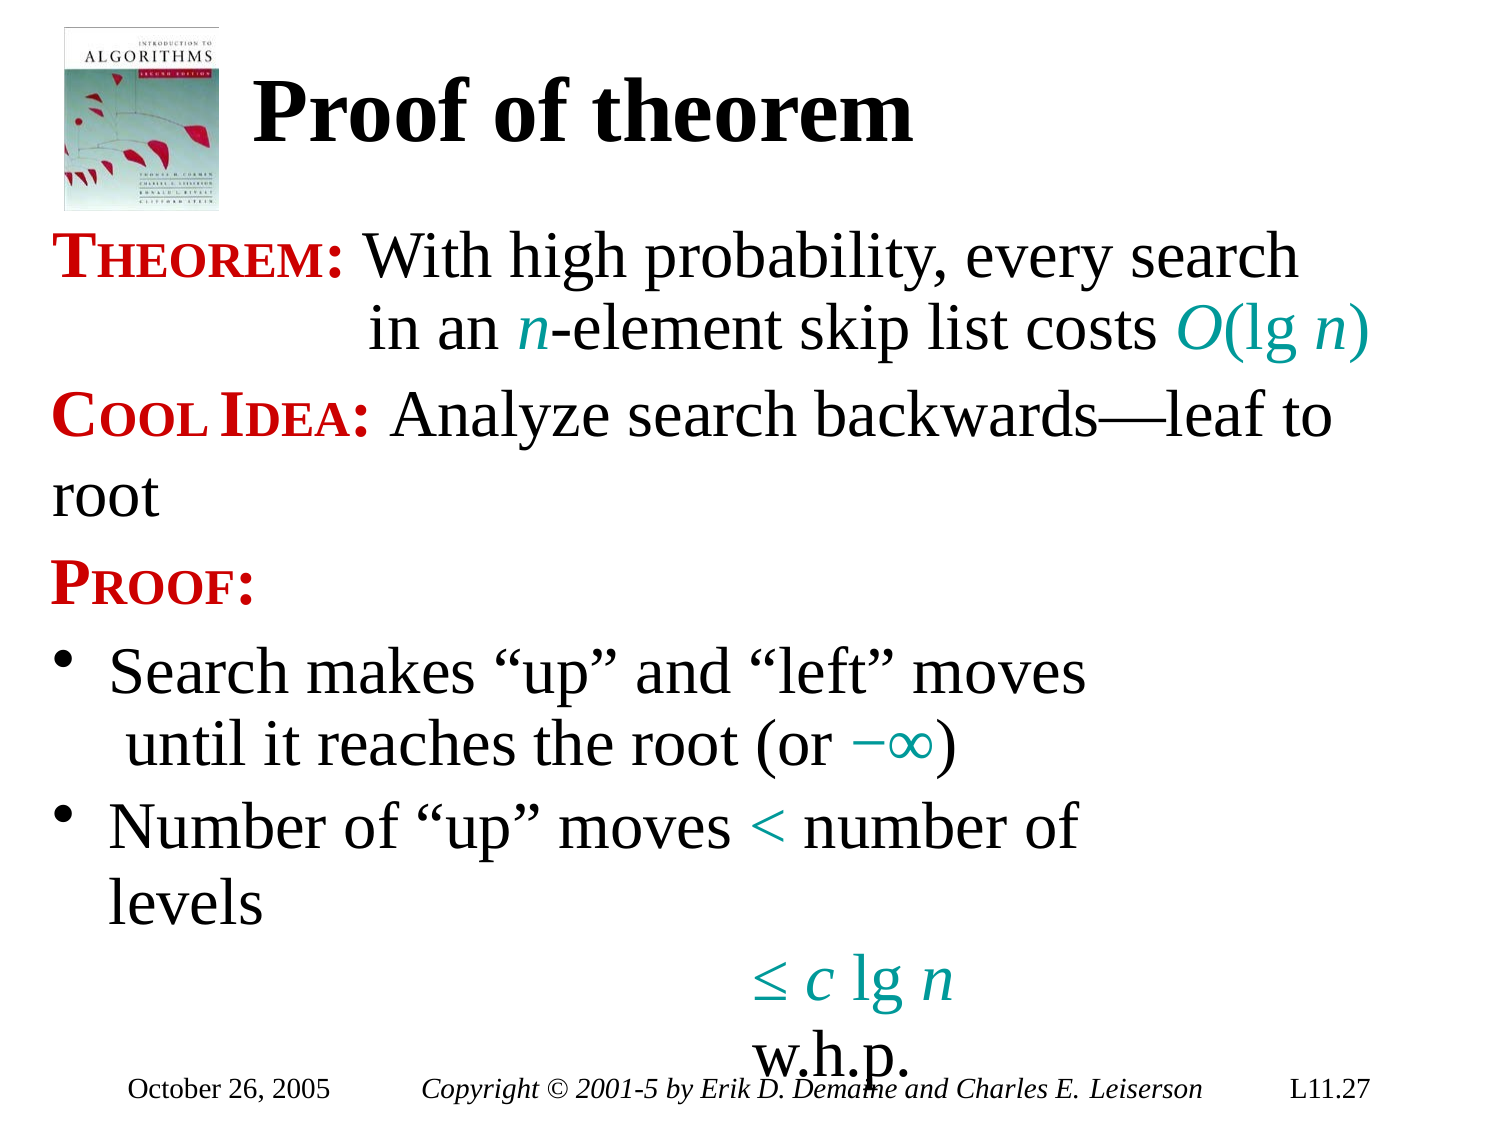

# Proof of theorem
THEOREM: With high probability, every search  in an n-element skip list costs O(lg n)
COOL IDEA: Analyze search backwards—leaf to root
PROOF:
Search makes “up” and “left” moves  until it reaches the root (or −∞)
Number of “up” moves < number of levels
≤ c lg n w.h.p.	(Lemma)
⇒ w.h.p., number of moves is at most the number  of times we need to flip a coin to get c lg n HEADs
October 26, 2005
Copyright © 2001-5 by Erik D. Demaine and Charles E. Leiserson
L11.27